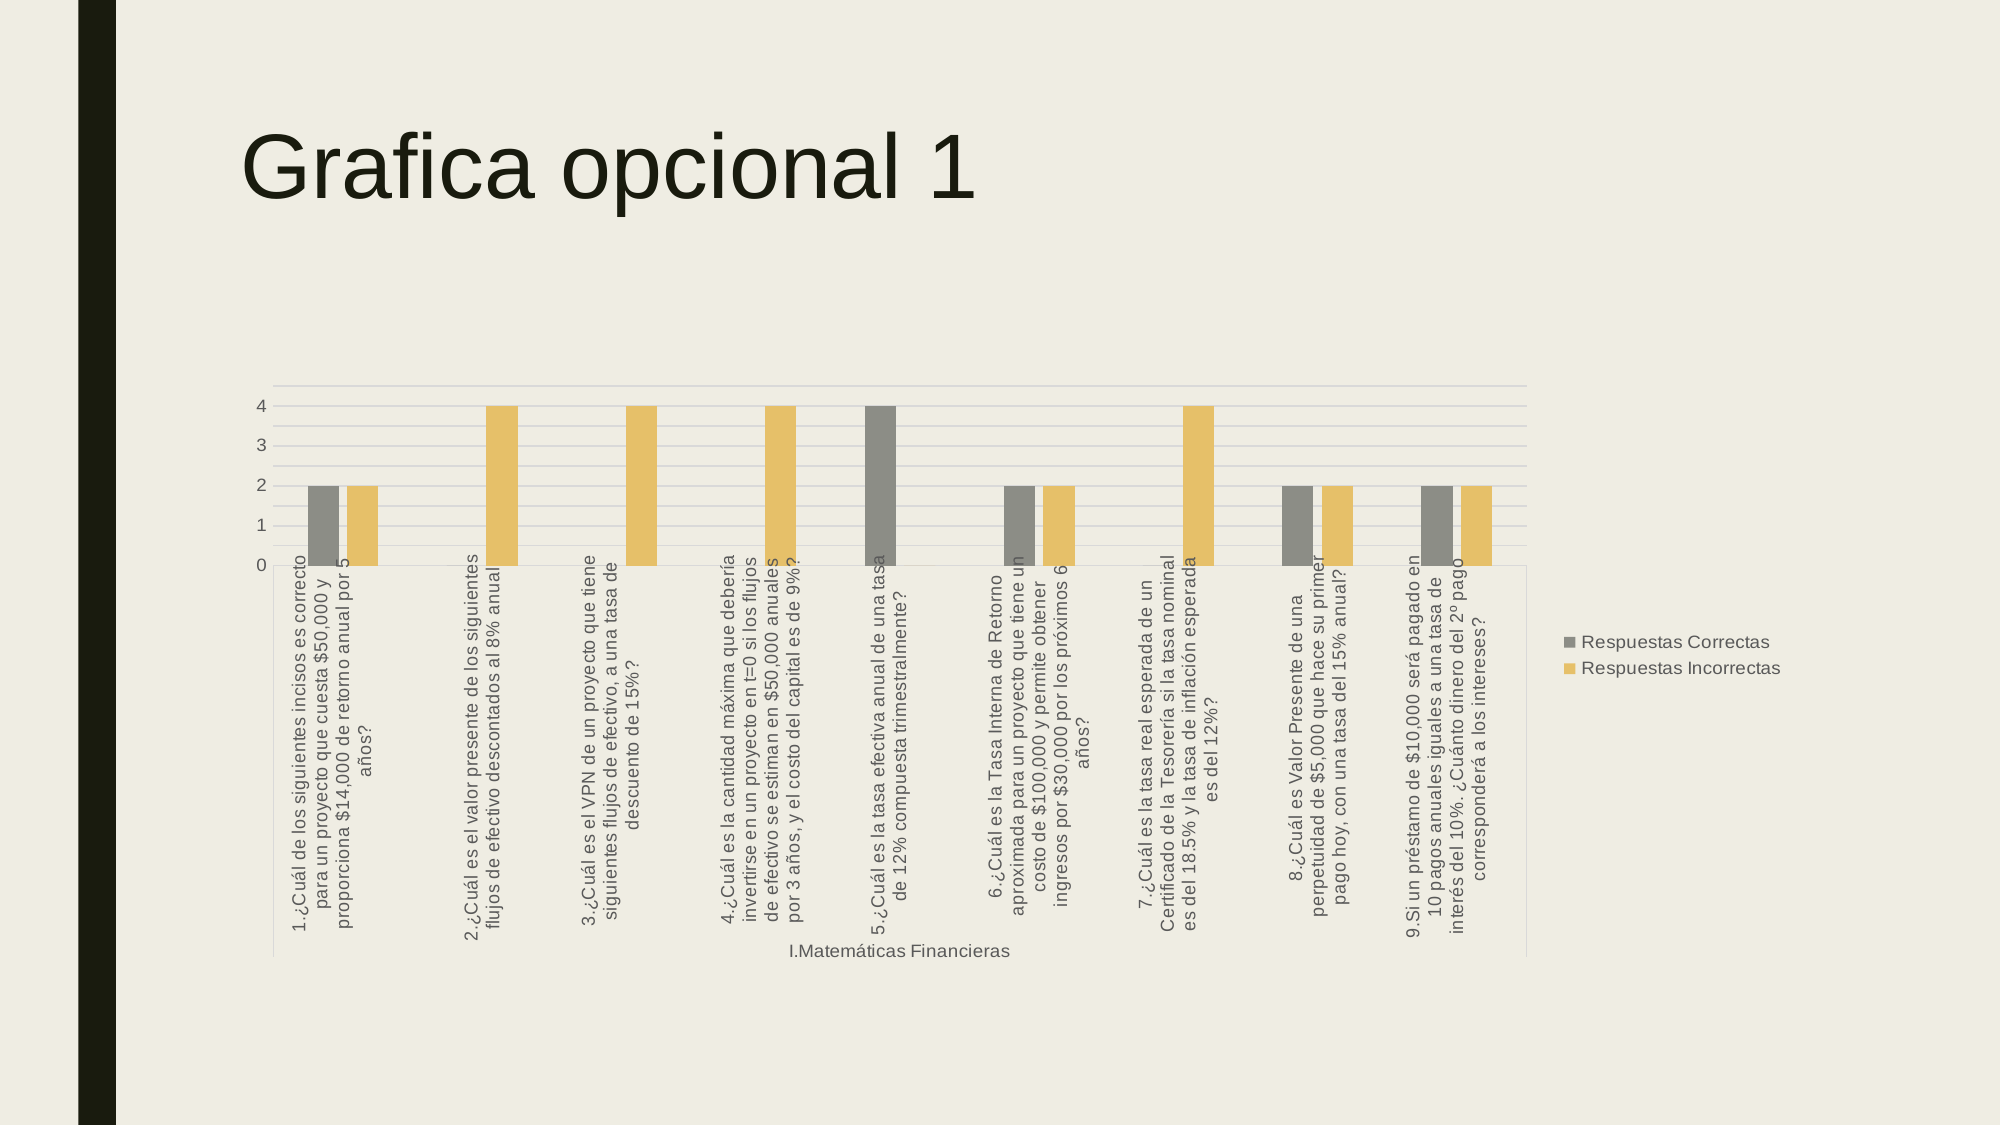

# Grafica opcional 1

### Chart

| Category | Respuestas Correctas | Respuestas Incorrectas |
|---|---|---|
| 1.¿Cuál de los siguientes incisos es correcto para un proyecto que cuesta $50,000 y proporciona $14,000 de retorno anual por 5 años?
 | 2.0 | 2.0 |
| 2.¿Cuál es el valor presente de los siguientes flujos de efectivo descontados al 8% anual | 0.0 | 4.0 |
| 3.¿Cuál es el VPN de un proyecto que tiene siguientes flujos de efectivo, a una tasa de descuento de 15%?
 | 0.0 | 4.0 |
| 4.¿Cuál es la cantidad máxima que debería invertirse en un proyecto en t=0 si los flujos de efectivo se estiman en $50,000 anuales por 3 años, y el costo del capital es de 9%? | 0.0 | 4.0 |
| 5.¿Cuál es la tasa efectiva anual de una tasa de 12% compuesta trimestralmente?
 | 4.0 | 0.0 |
| 6.¿Cuál es la Tasa Interna de Retorno aproximada para un proyecto que tiene un costo de $100,000 y permite obtener ingresos por $30,000 por los próximos 6 años? | 2.0 | 2.0 |
| 7.¿Cuál es la tasa real esperada de un Certificado de la Tesorería si la tasa nominal es del 18.5% y la tasa de inflación esperada es del 12%? | 0.0 | 4.0 |
| 8.¿Cuál es Valor Presente de una perpetuidad de $5,000 que hace su primer pago hoy, con una tasa del 15% anual? | 2.0 | 2.0 |
| 9.Si un préstamo de $10,000 será pagado en 10 pagos anuales iguales a una tasa de interés del 10%. ¿Cuánto dinero del 2º pago corresponderá a los intereses?
 | 2.0 | 2.0 |